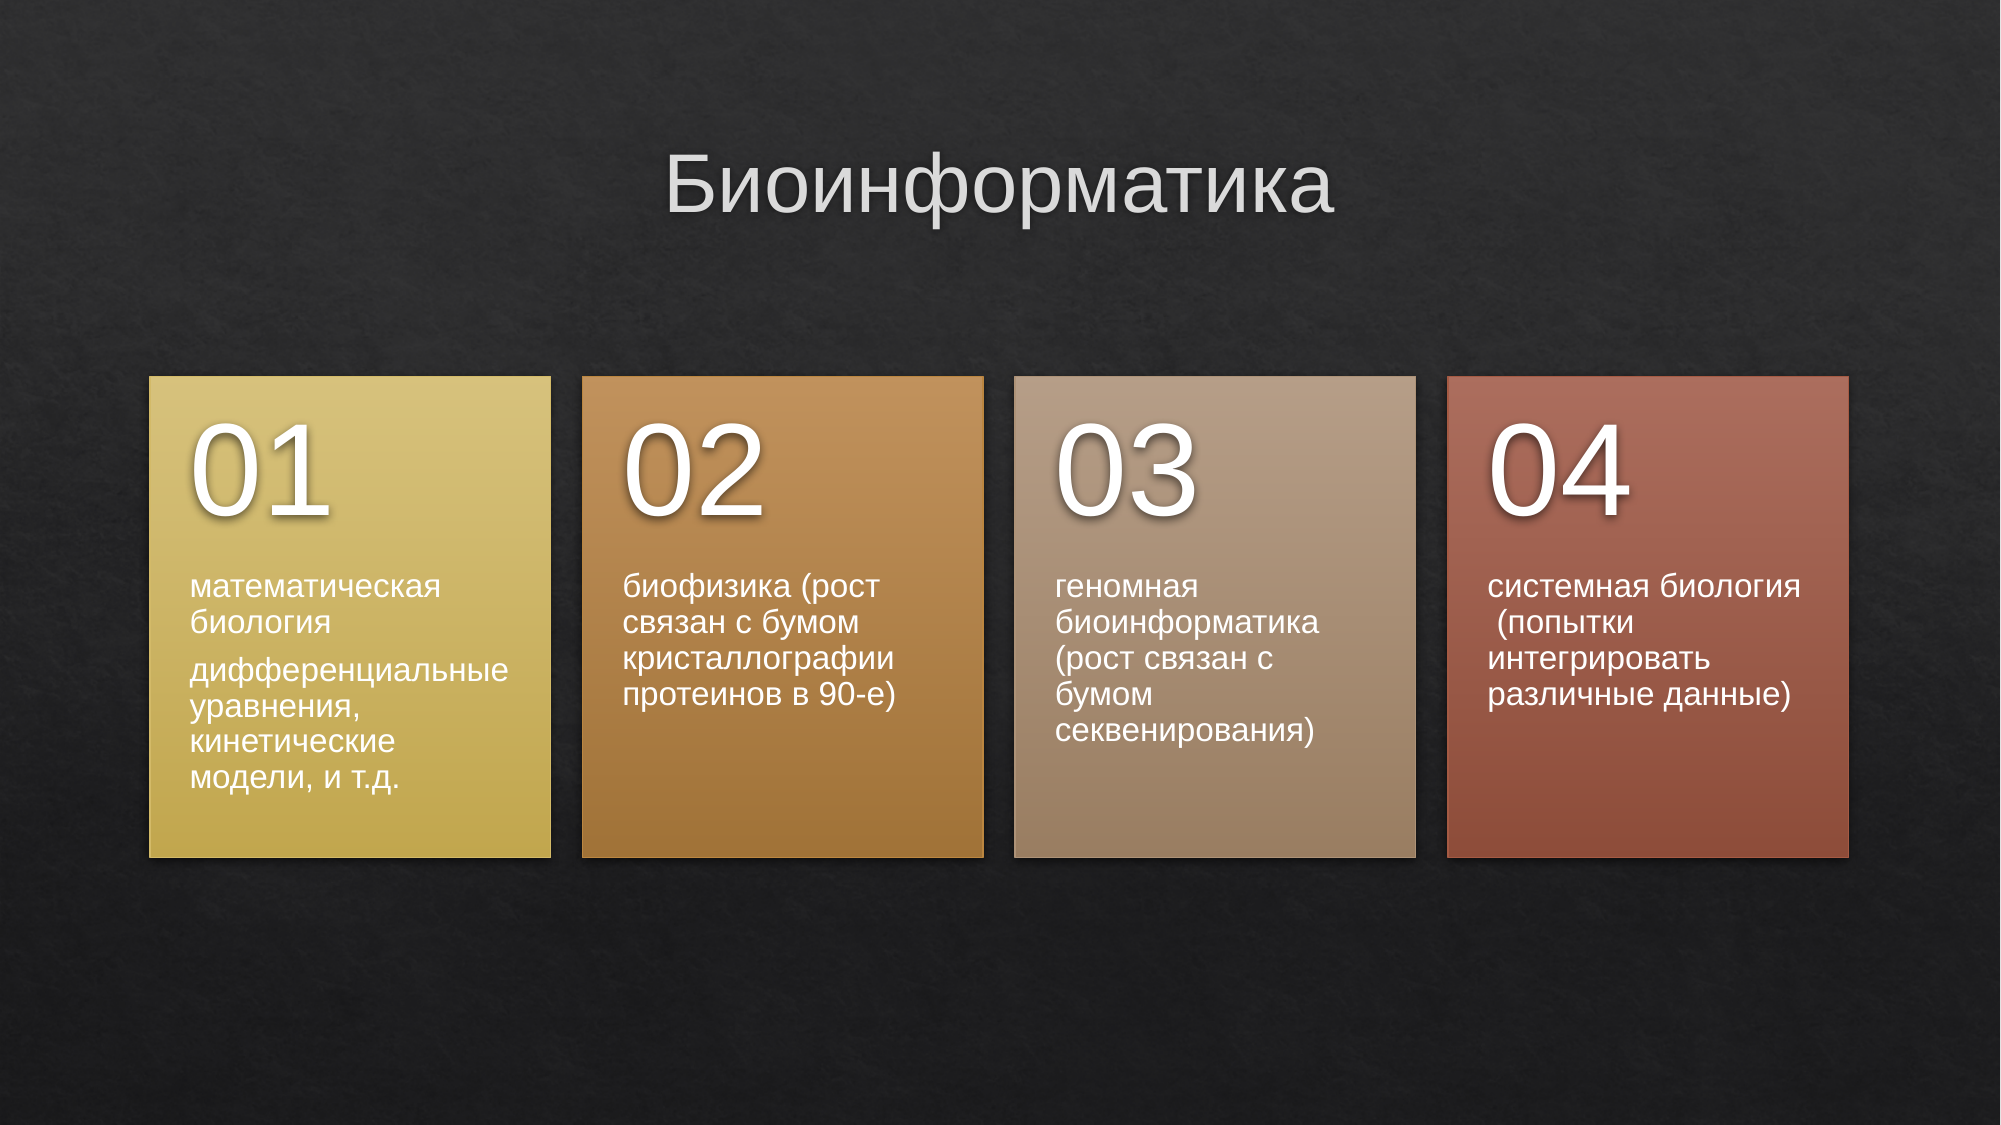

# Биоинформатика
математическая биология
дифференциальные уравнения, кинетические модели, и т.д.
01
биофизика (рост связан с бумом кристаллографии протеинов в 90-е)
02
геномная биоинформатика (рост связан с бумом секвенирования)
03
системная биология  (попытки интегрировать различные данные)
04